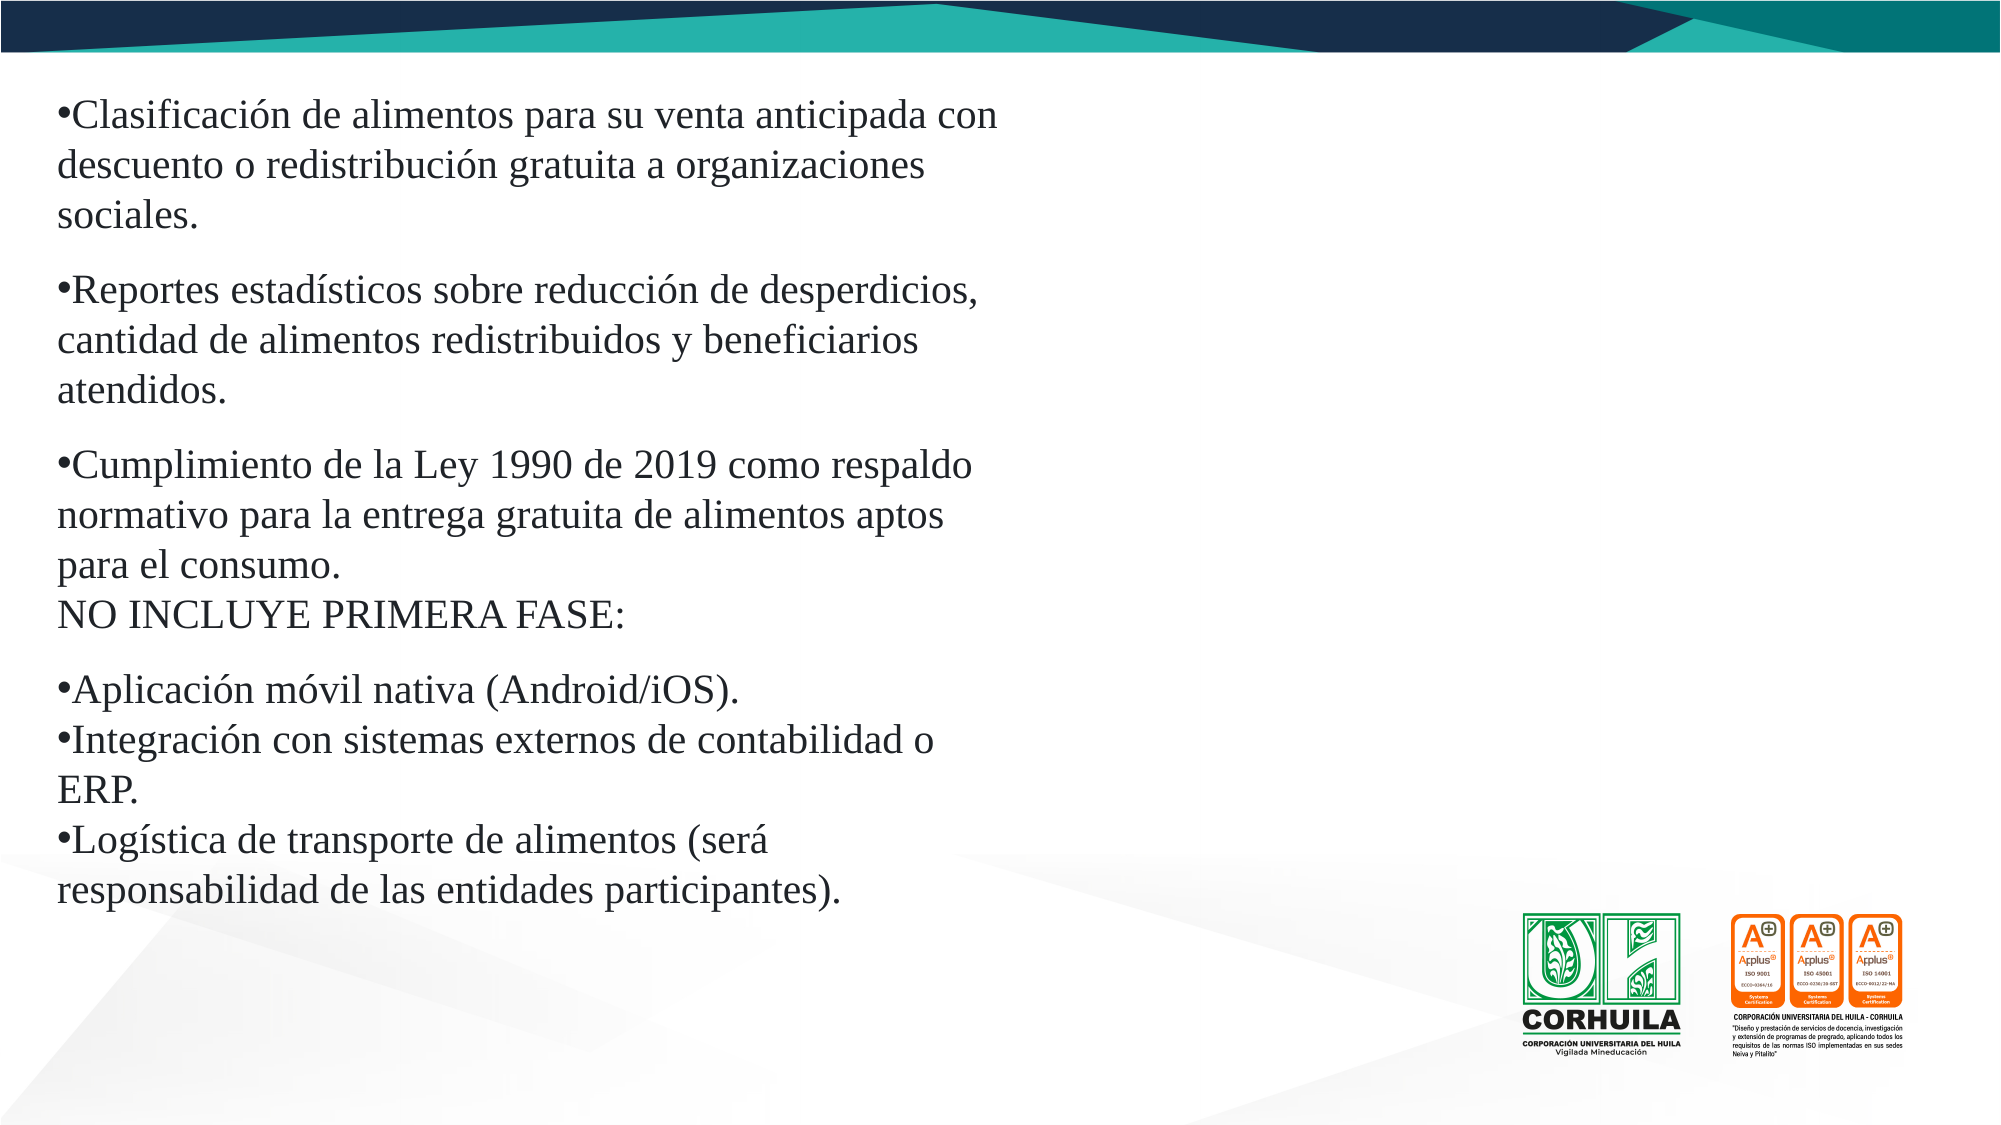

Clasificación de alimentos para su venta anticipada con descuento o redistribución gratuita a organizaciones sociales.
Reportes estadísticos sobre reducción de desperdicios, cantidad de alimentos redistribuidos y beneficiarios atendidos.
Cumplimiento de la Ley 1990 de 2019 como respaldo normativo para la entrega gratuita de alimentos aptos para el consumo.
NO INCLUYE PRIMERA FASE:
Aplicación móvil nativa (Android/iOS).
Integración con sistemas externos de contabilidad o ERP.
Logística de transporte de alimentos (será responsabilidad de las entidades participantes).